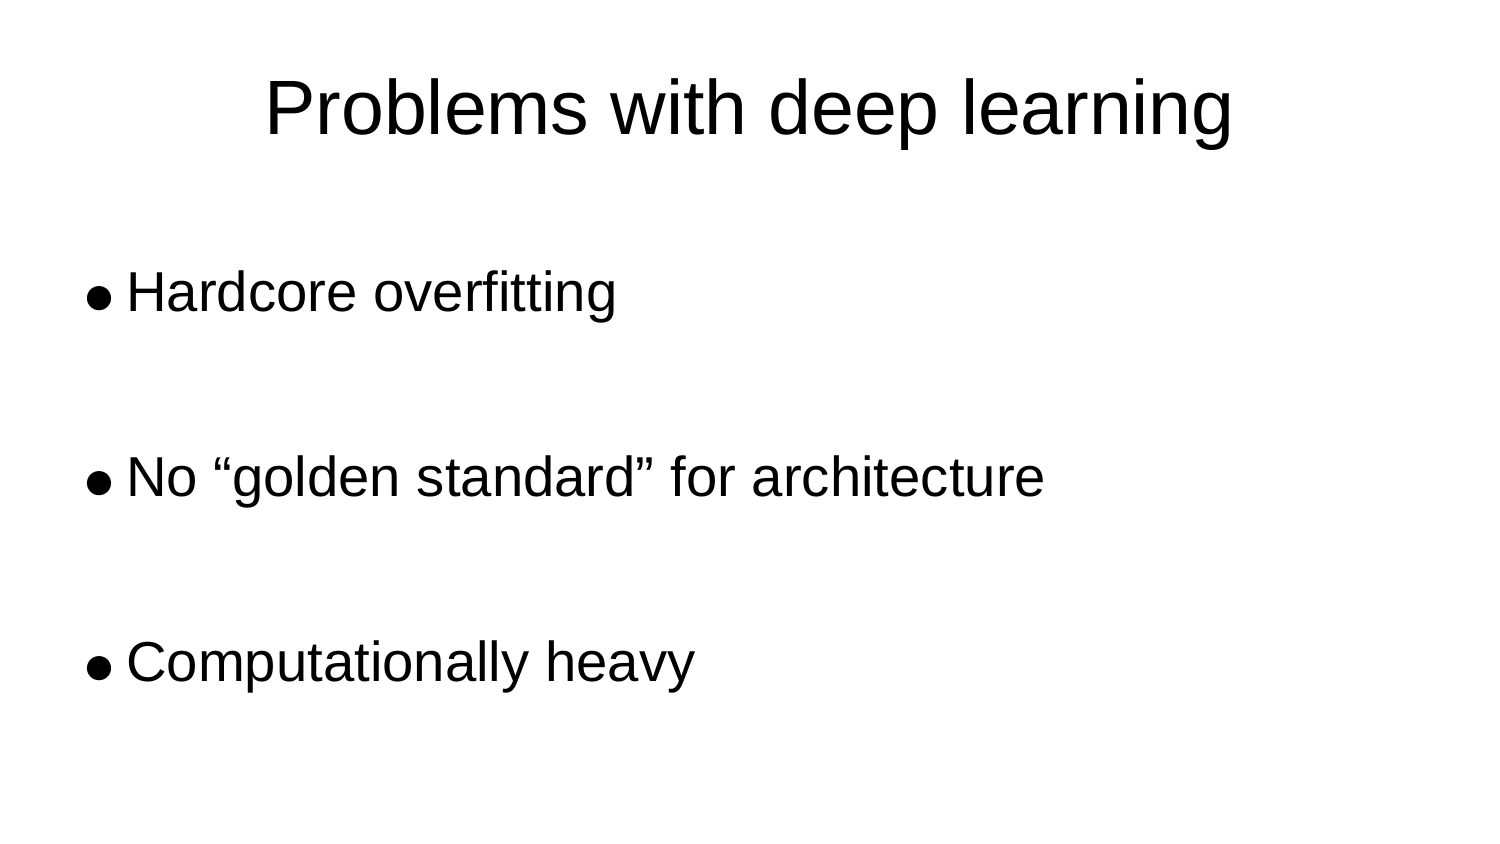

Problems with deep learning
Hardcore overfitting

No “golden standard” for architecture

Computationally heavy